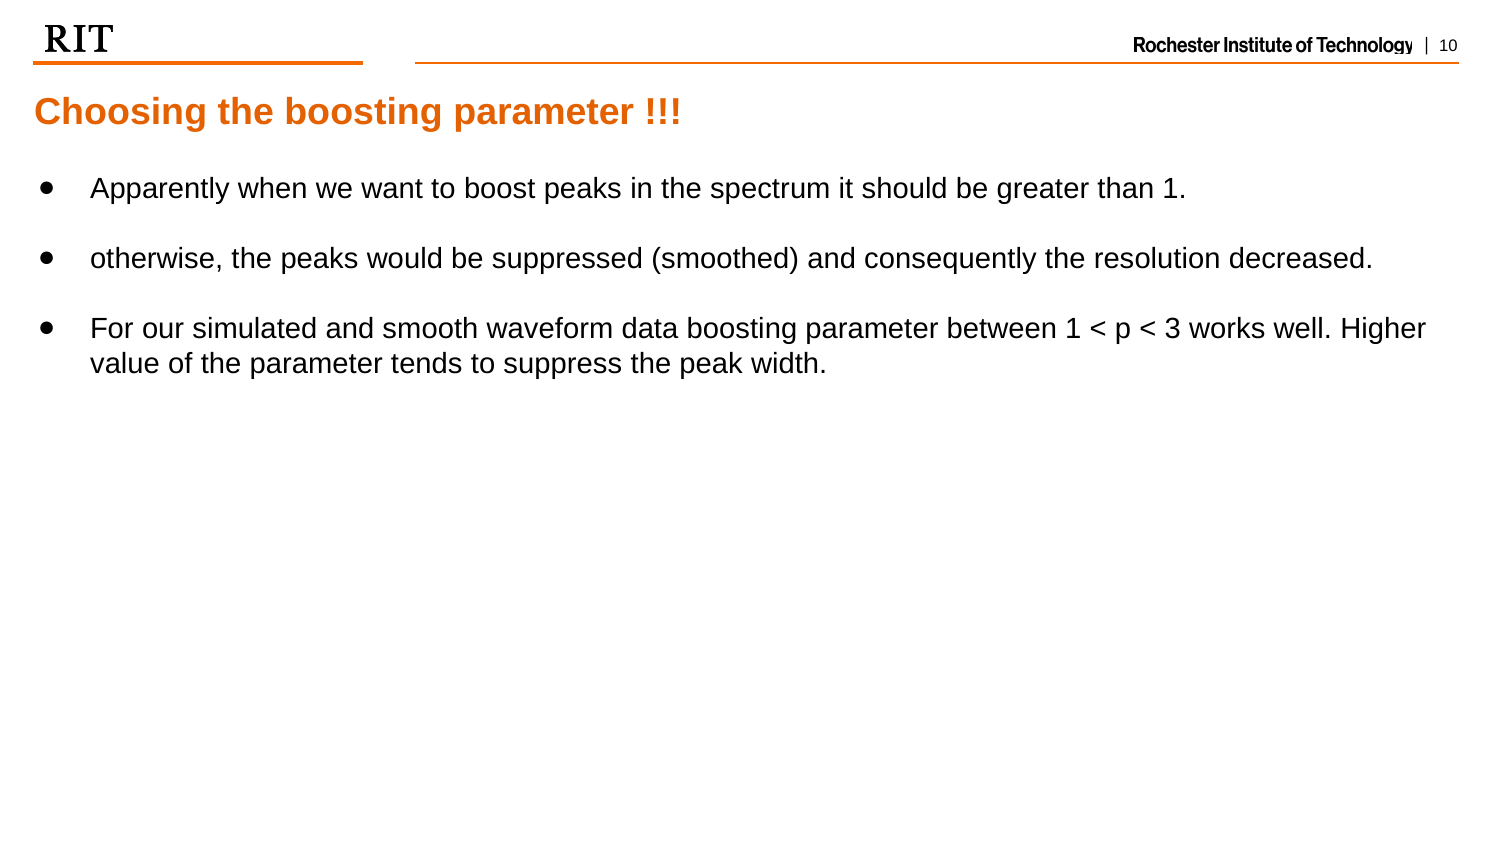

Choosing the boosting parameter !!!
Apparently when we want to boost peaks in the spectrum it should be greater than 1.

otherwise, the peaks would be suppressed (smoothed) and consequently the resolution decreased.

For our simulated and smooth waveform data boosting parameter between 1 < p < 3 works well. Higher value of the parameter tends to suppress the peak width.